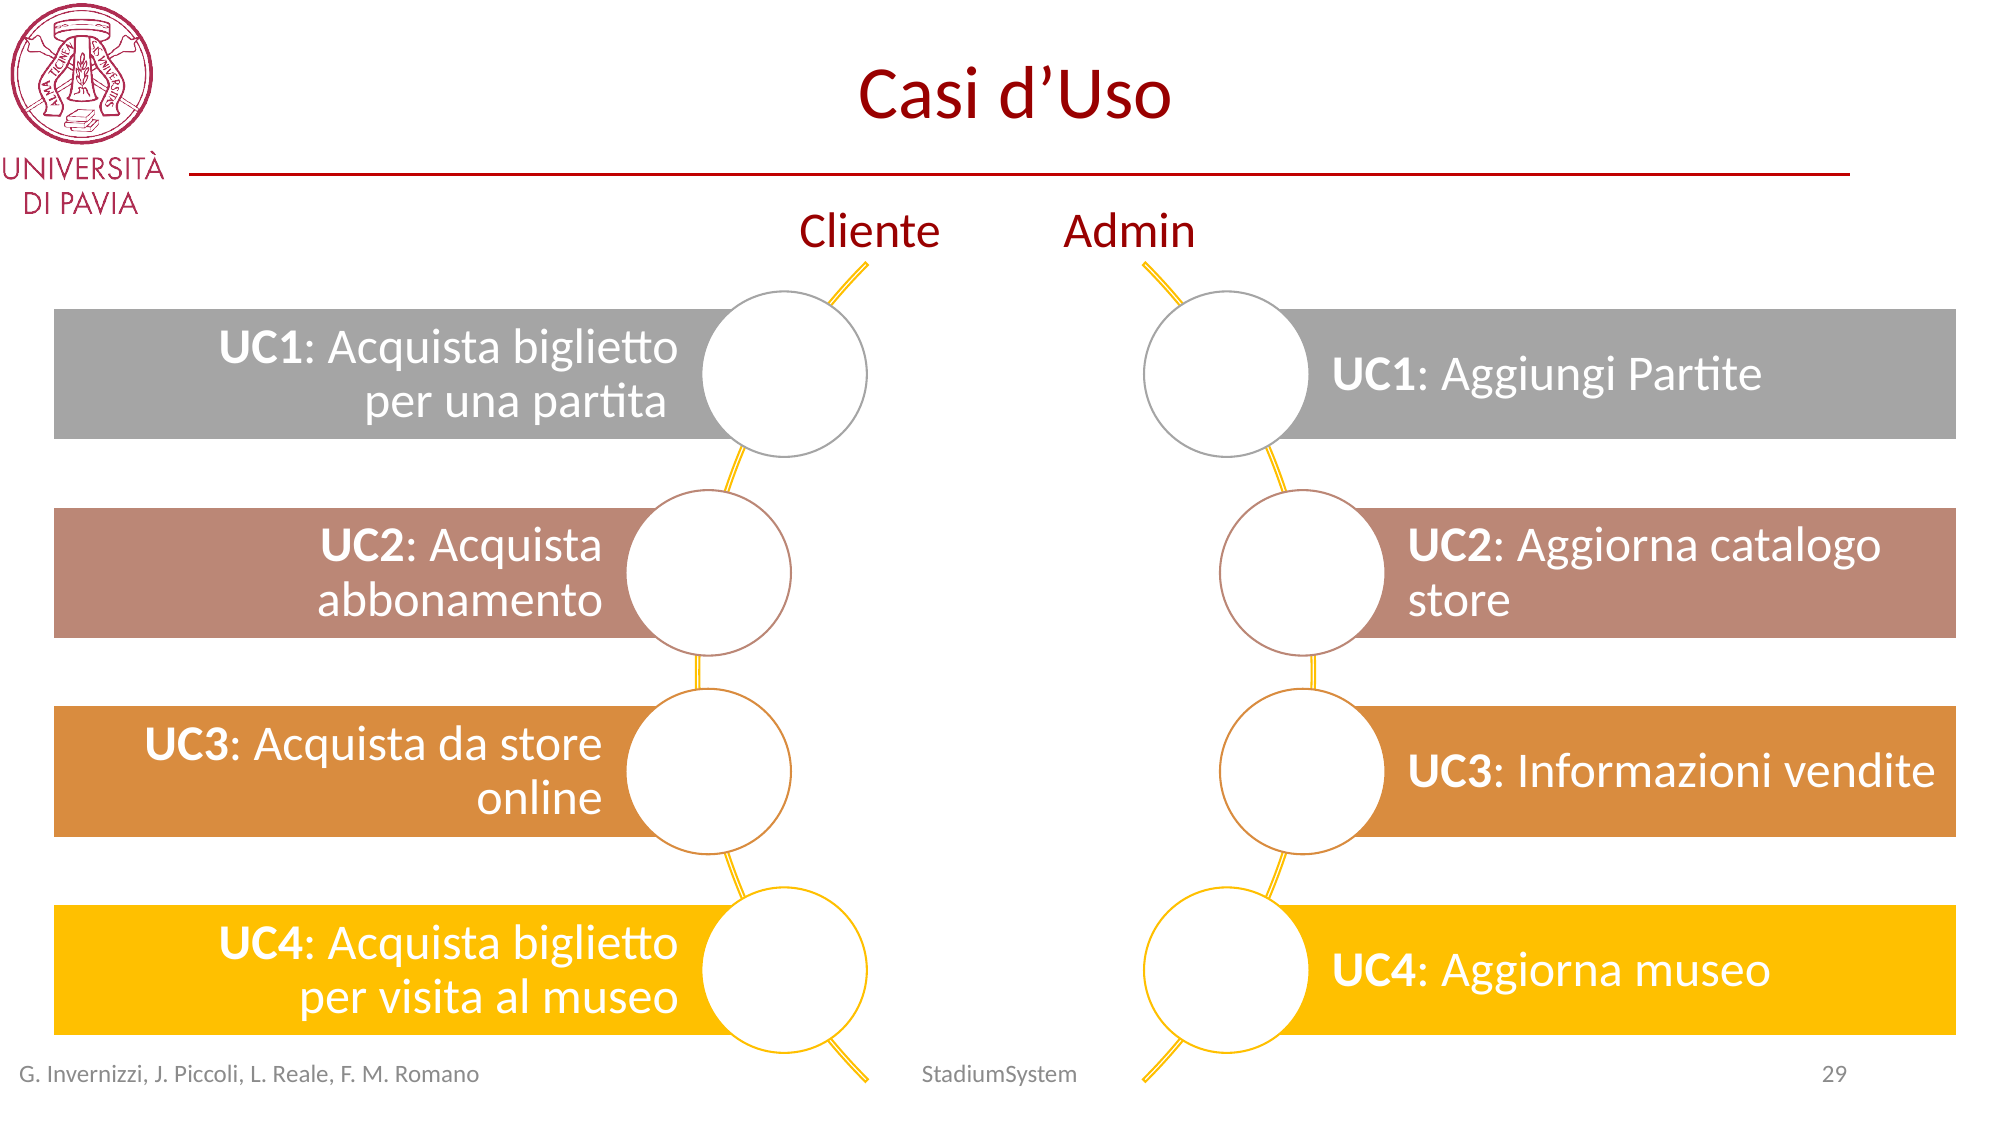

Casi d’Uso
Admin
Cliente
       UC1: Acquista biglietto per una partita
UC2: Acquista abbonamento
UC3: Acquista da store online
       UC4: Acquista biglietto per visita al museo
UC1: Aggiungi Partite
UC2: Aggiorna catalogo store
UC3: Informazioni vendite
UC4: Aggiorna museo
G. Invernizzi, J. Piccoli, L. Reale, F. M. Romano
StadiumSystem
29